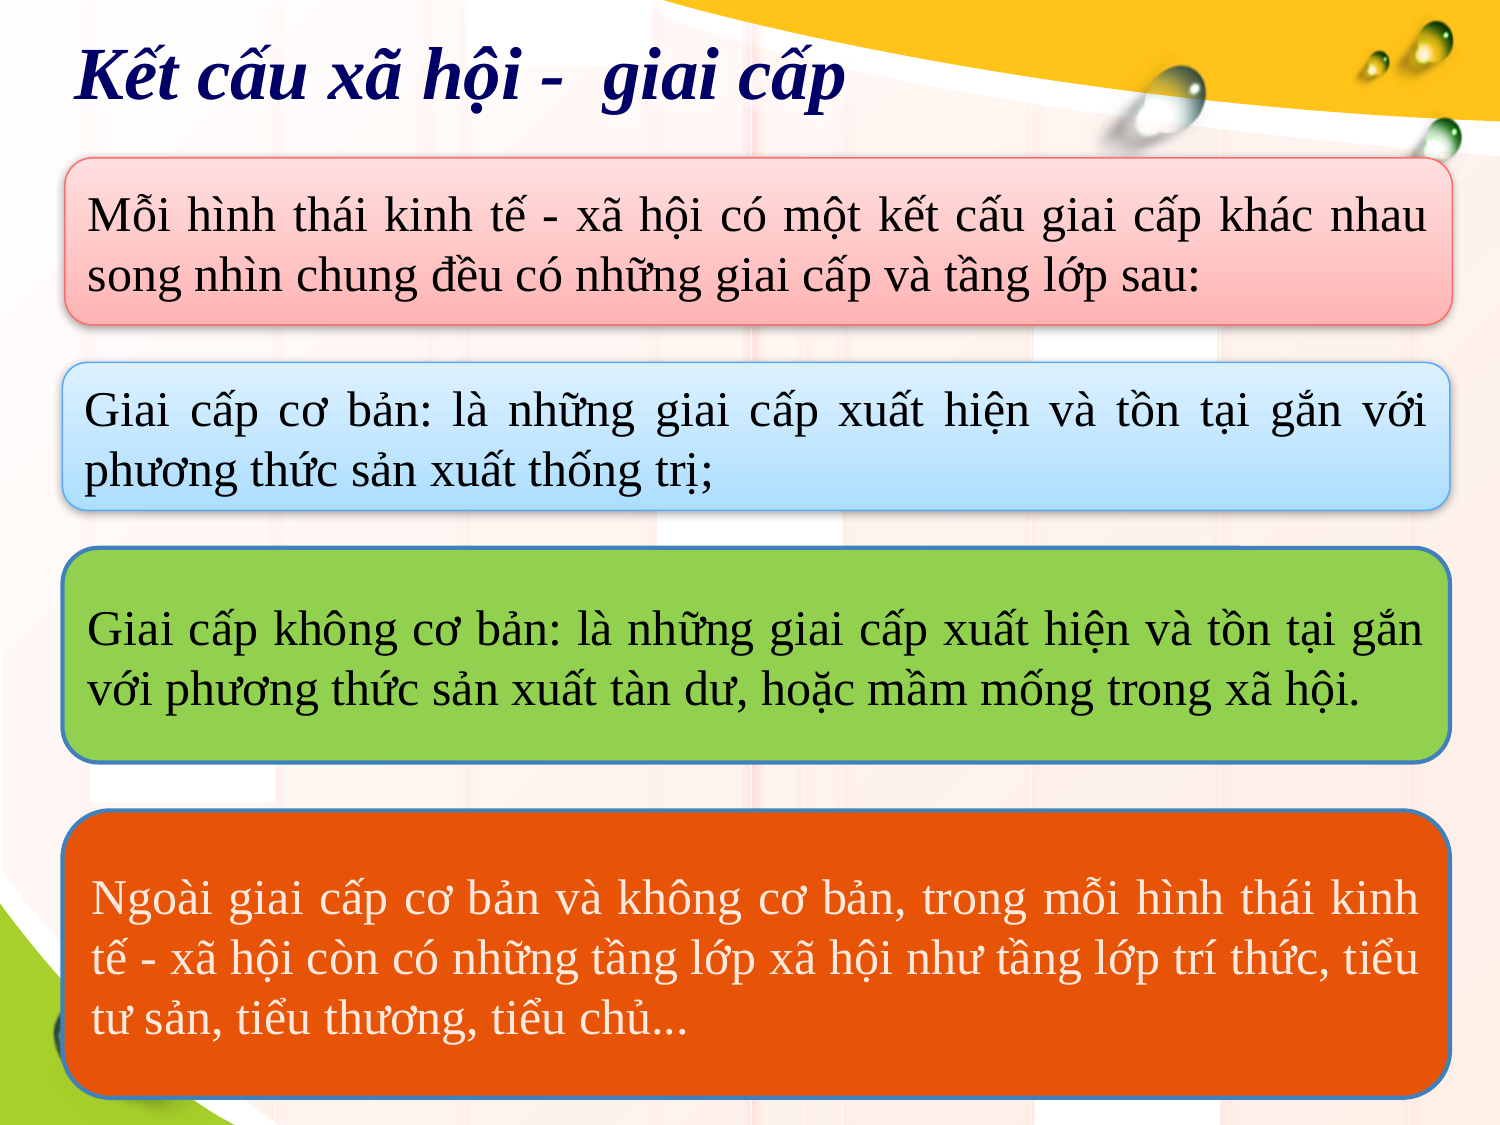

# Kết cấu xã hội -  giai cấp
Mỗi hình thái kinh tế - xã hội có một kết cấu giai cấp khác nhau song nhìn chung đều có những giai cấp và tầng lớp sau:
Giai cấp cơ bản: là những giai cấp xuất hiện và tồn tại gắn với phương thức sản xuất thống trị;
Giai cấp không cơ bản: là những giai cấp xuất hiện và tồn tại gắn với phương thức sản xuất tàn dư, hoặc mầm mống trong xã hội.
Ngoài giai cấp cơ bản và không cơ bản, trong mỗi hình thái kinh tế - xã hội còn có những tầng lớp xã hội như tầng lớp trí thức, tiểu tư sản, tiểu thương, tiểu chủ...